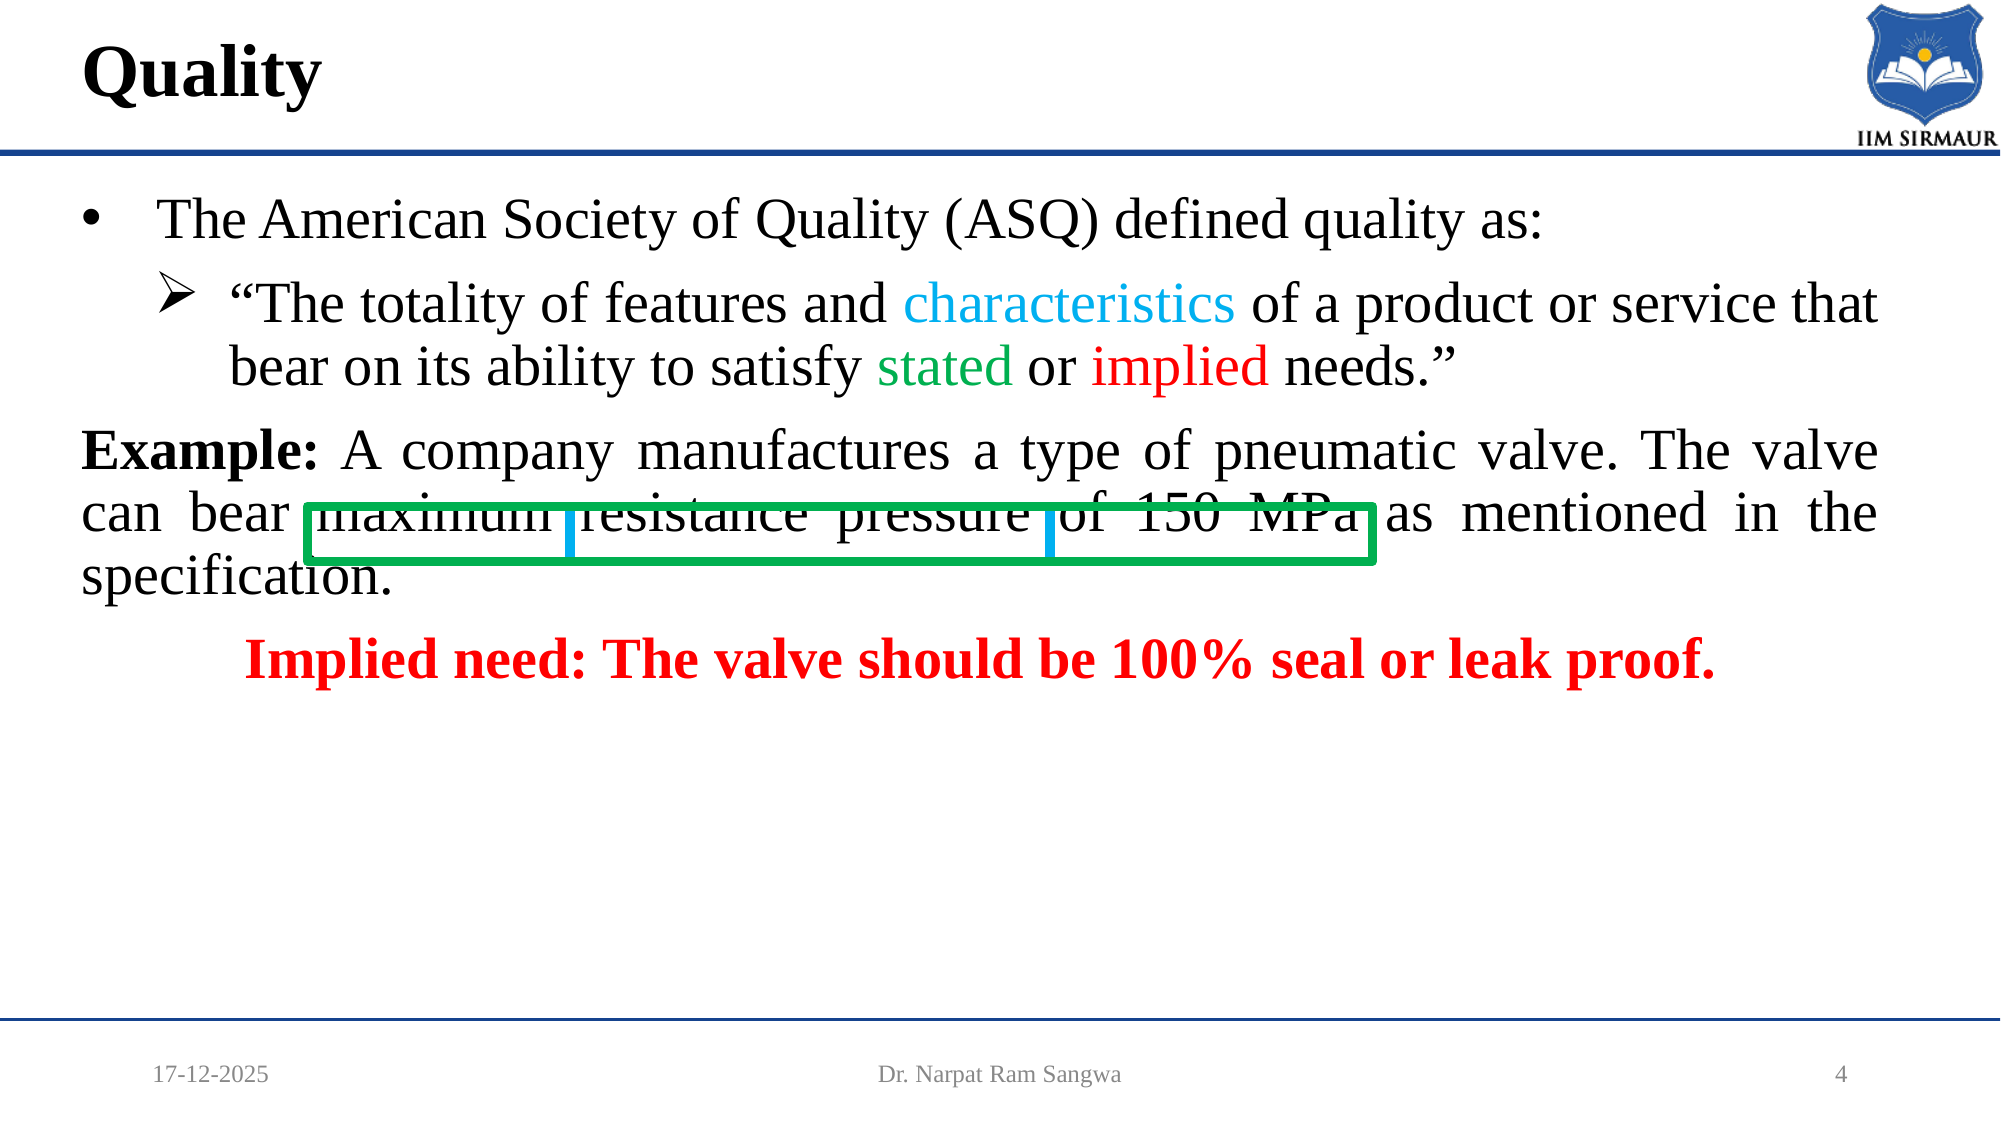

# Quality
The American Society of Quality (ASQ) defined quality as:
“The totality of features and characteristics of a product or service that bear on its ability to satisfy stated or implied needs.”
Example: A company manufactures a type of pneumatic valve. The valve can bear maximum resistance pressure of 150 MPa as mentioned in the specification.
Implied need: The valve should be 100% seal or leak proof.

17-12-2025
Dr. Narpat Ram Sangwa
4